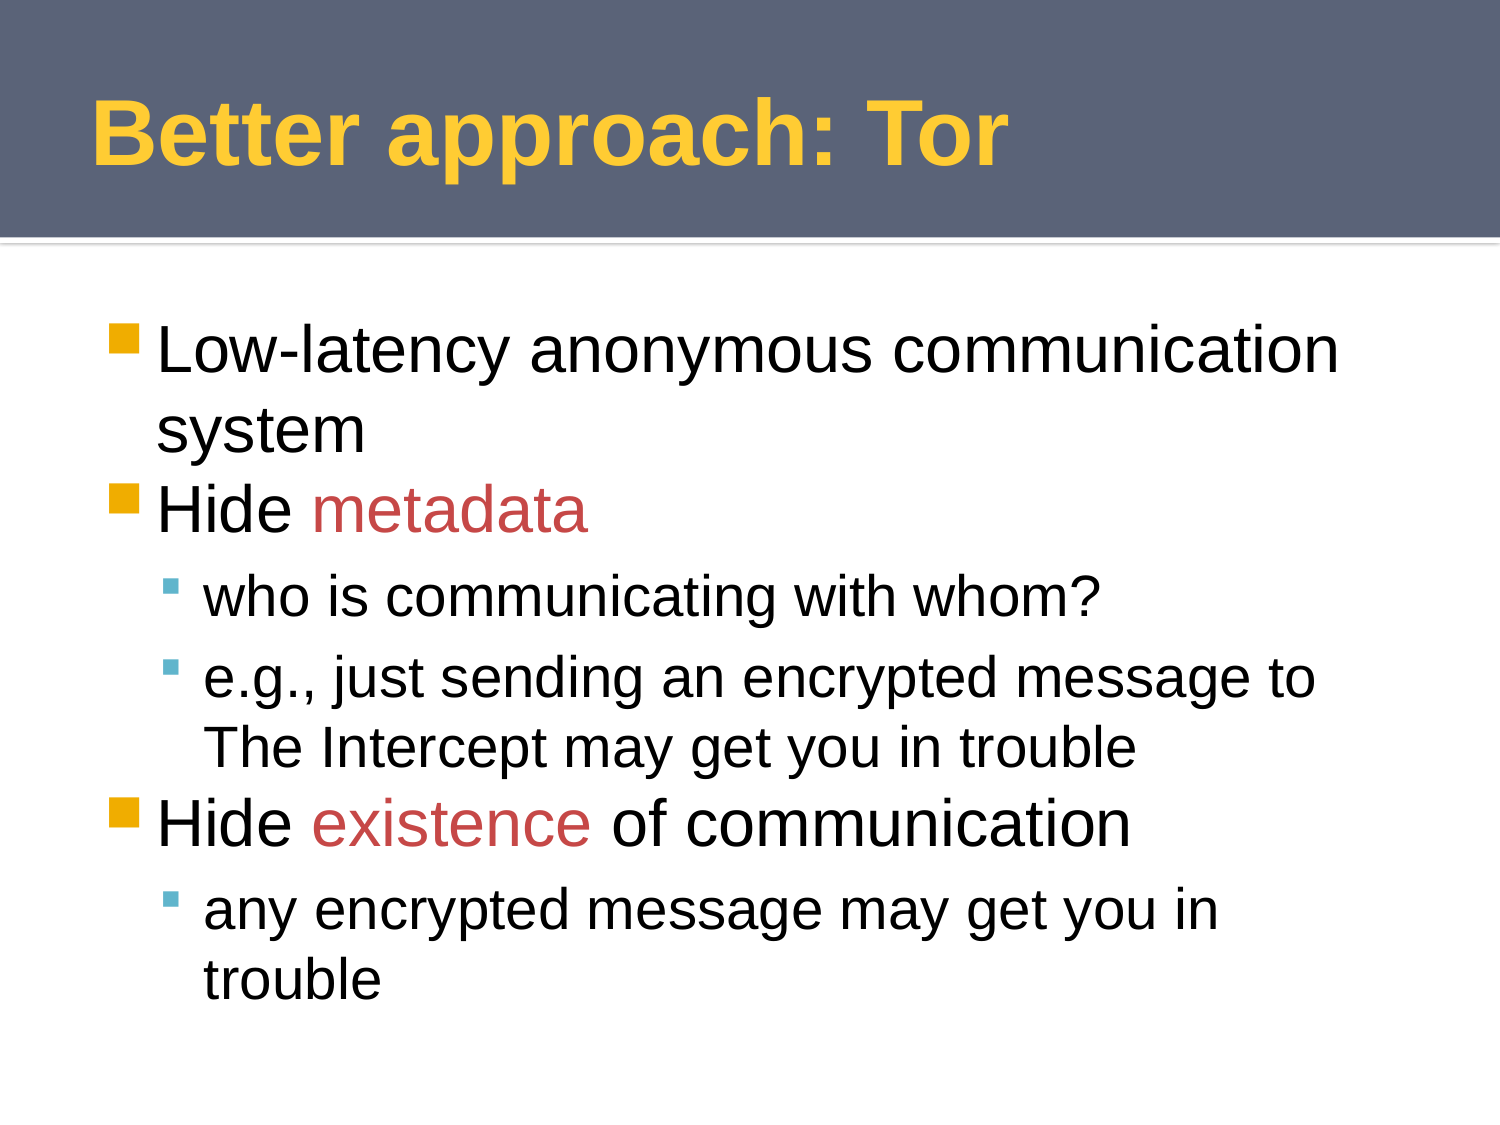

# Better approach: Tor
Low-latency anonymous communication system
Hide metadata
who is communicating with whom?
e.g., just sending an encrypted message to The Intercept may get you in trouble
Hide existence of communication
any encrypted message may get you in trouble